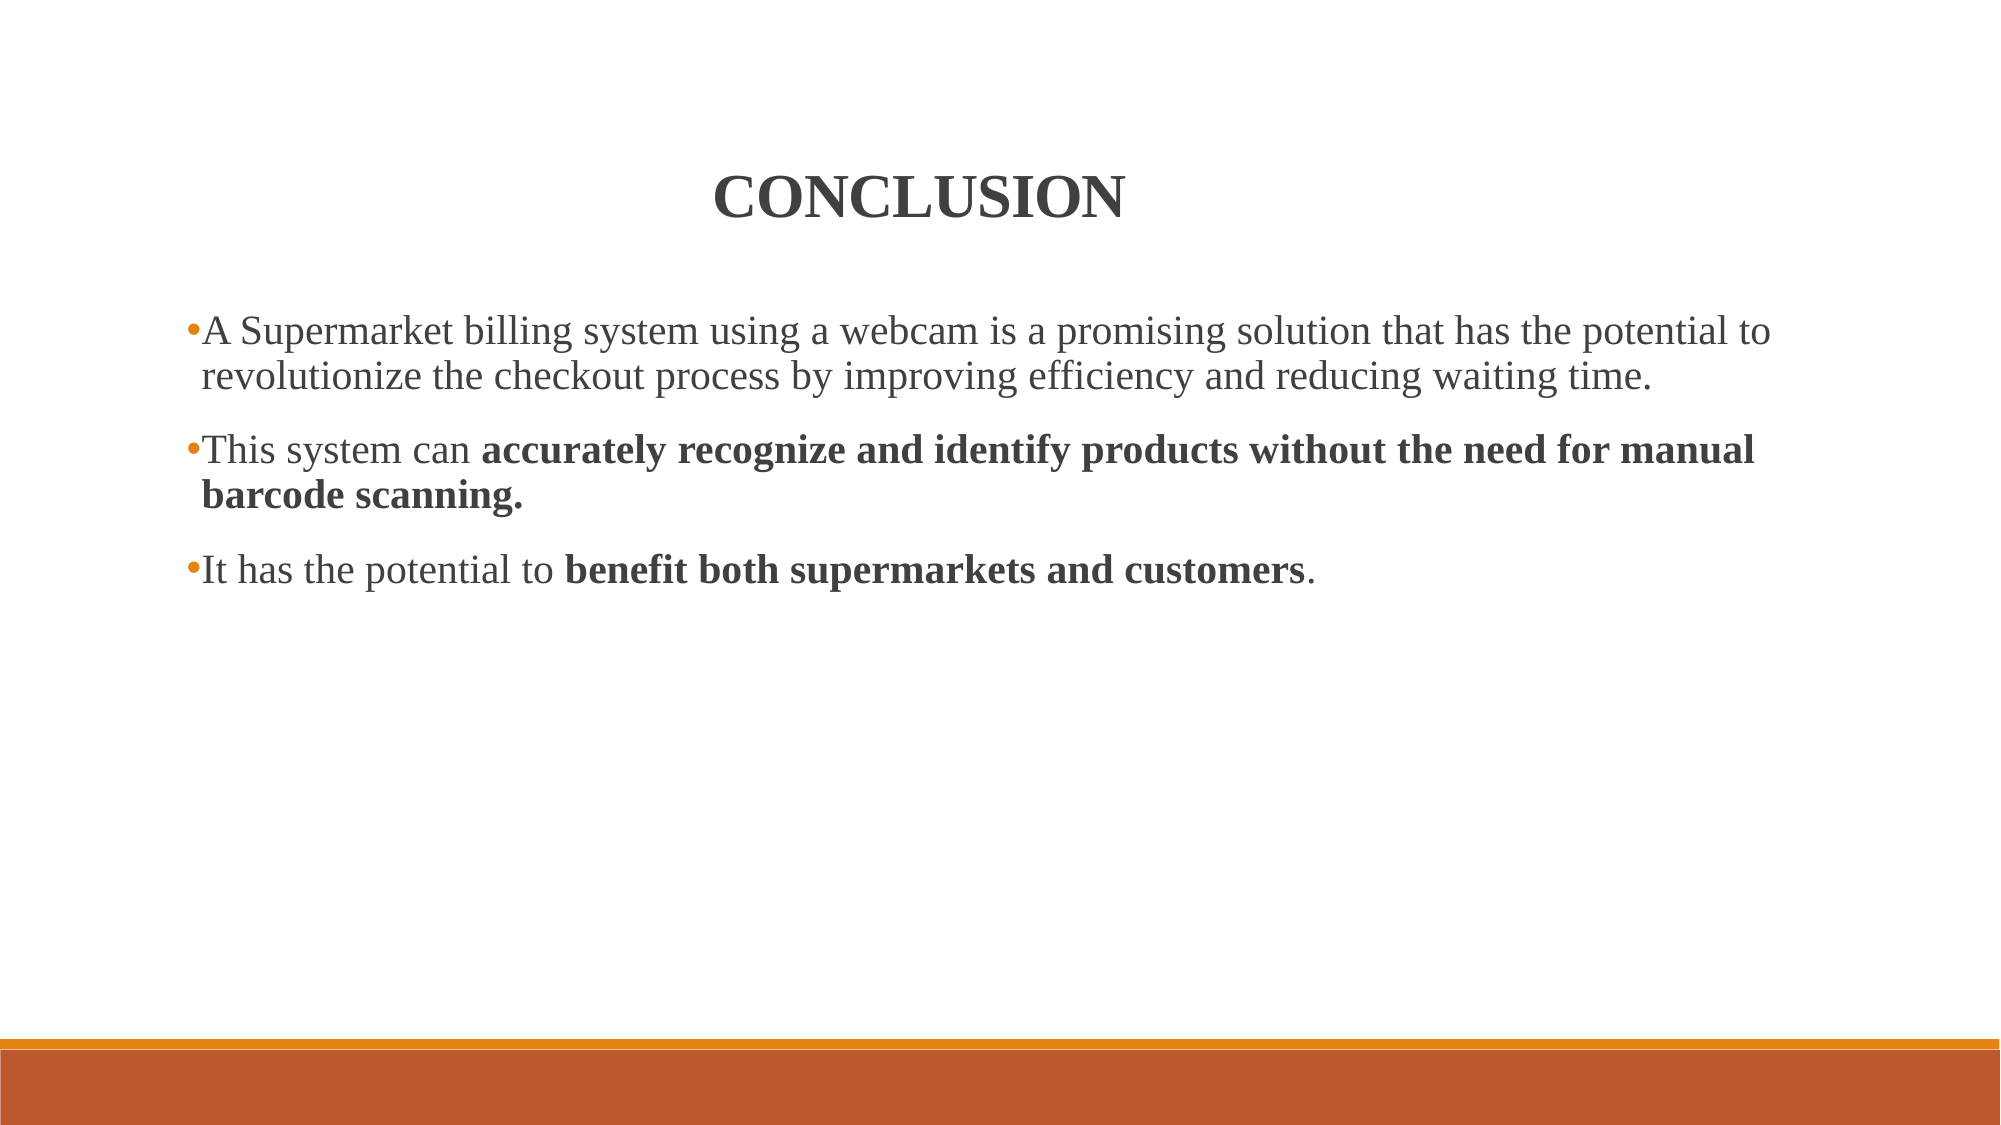

CONCLUSION
A Supermarket billing system using a webcam is a promising solution that has the potential to revolutionize the checkout process by improving efficiency and reducing waiting time.
This system can accurately recognize and identify products without the need for manual barcode scanning.
It has the potential to benefit both supermarkets and customers.